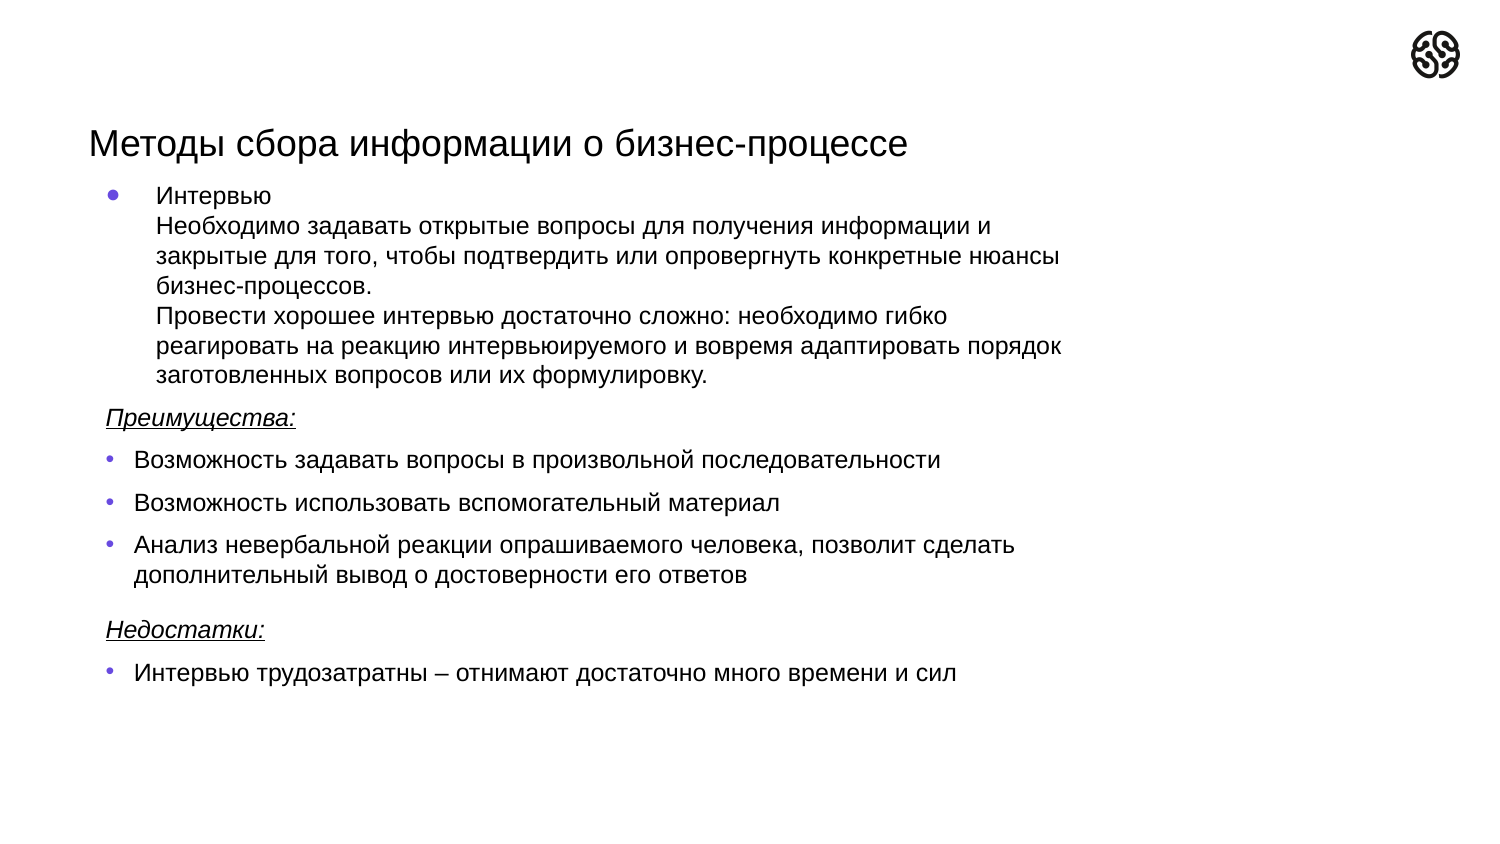

Методы сбора информации о бизнес-процессе
Интервью
Необходимо задавать открытые вопросы для получения информации и закрытые для того, чтобы подтвердить или опровергнуть конкретные нюансы бизнес-процессов.
Провести хорошее интервью достаточно сложно: необходимо гибко реагировать на реакцию интервьюируемого и вовремя адаптировать порядок заготовленных вопросов или их формулировку.
Преимущества:
Возможность задавать вопросы в произвольной последовательности
Возможность использовать вспомогательный материал
Анализ невербальной реакции опрашиваемого человека, позволит сделать дополнительный вывод о достоверности его ответов
Недостатки:
Интервью трудозатратны – отнимают достаточно много времени и сил